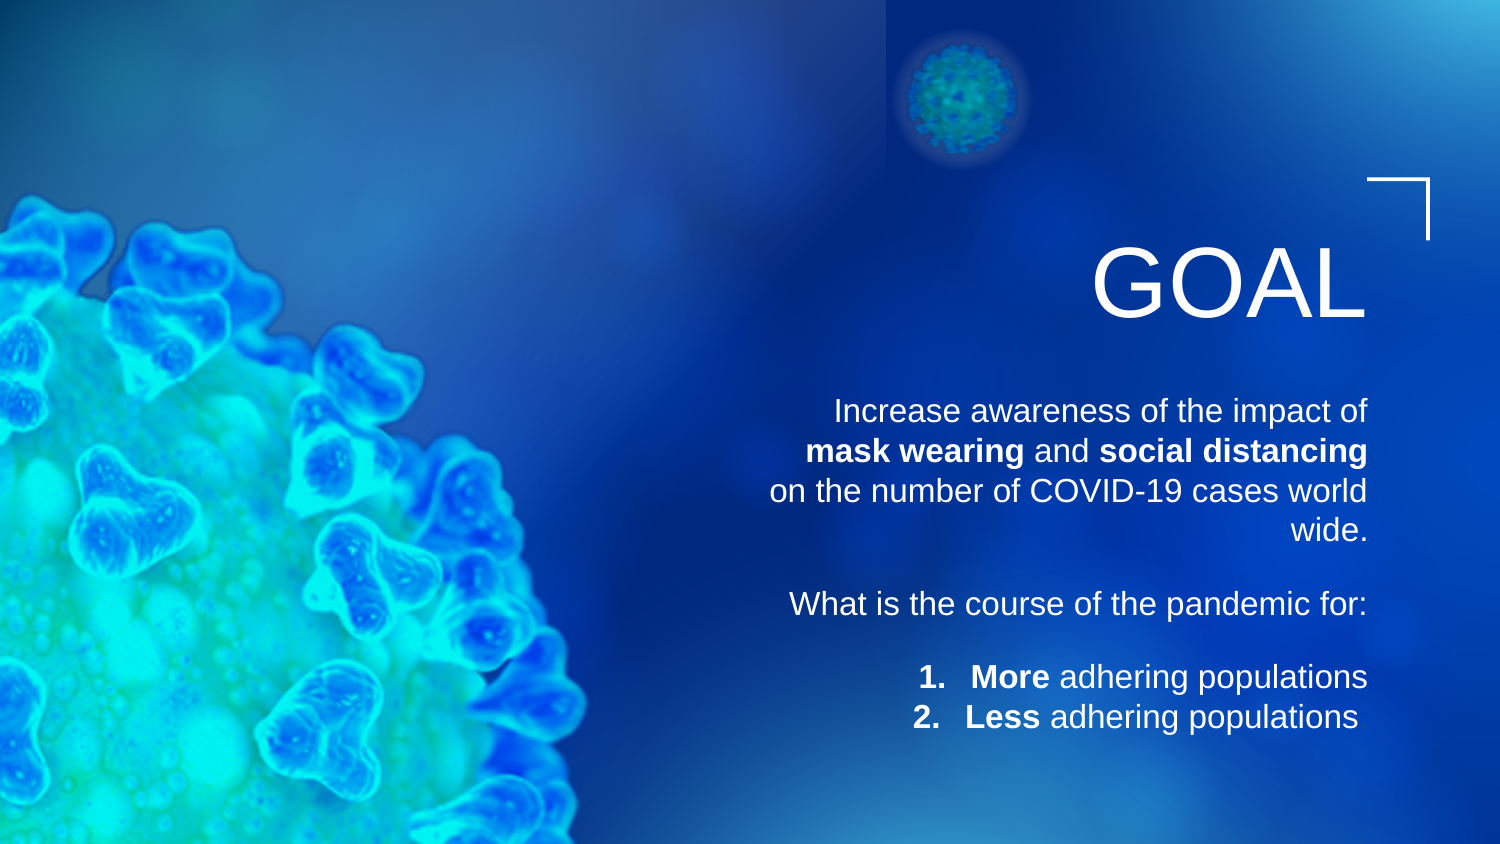

# GOAL
Increase awareness of the impact of mask wearing and social distancing on the number of COVID-19 cases world wide.
What is the course of the pandemic for:
More adhering populations
Less adhering populations.